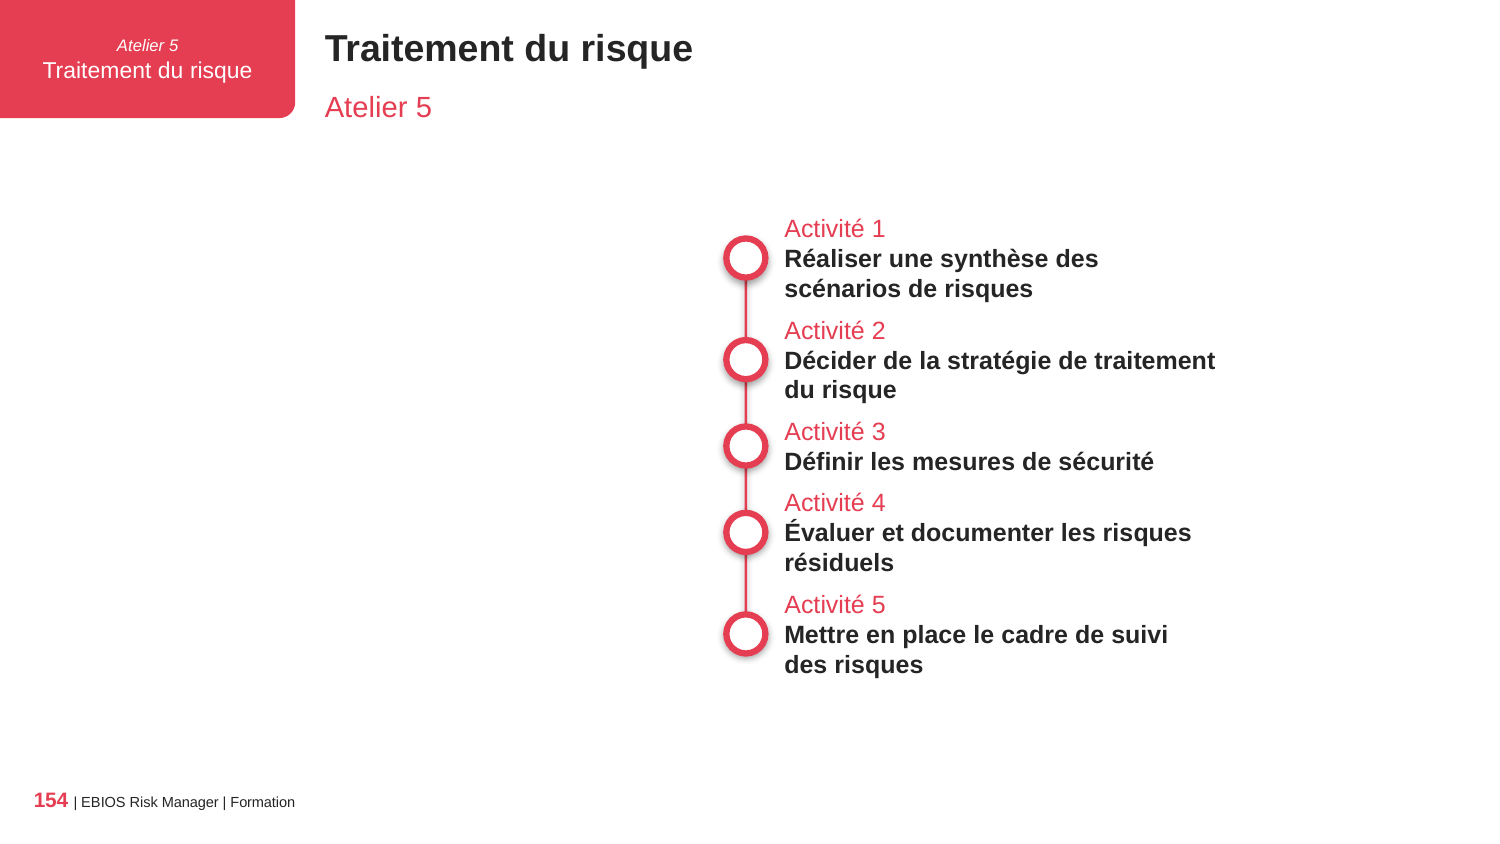

Traitement du risque
Atelier 5
Activité 1
Réaliser une synthèse des scénarios de risques

Activité 2
Décider de la stratégie de traitement du risque

Activité 3
Définir les mesures de sécurité

Activité 4
Évaluer et documenter les risques résiduels

Activité 5
Mettre en place le cadre de suivi des risques